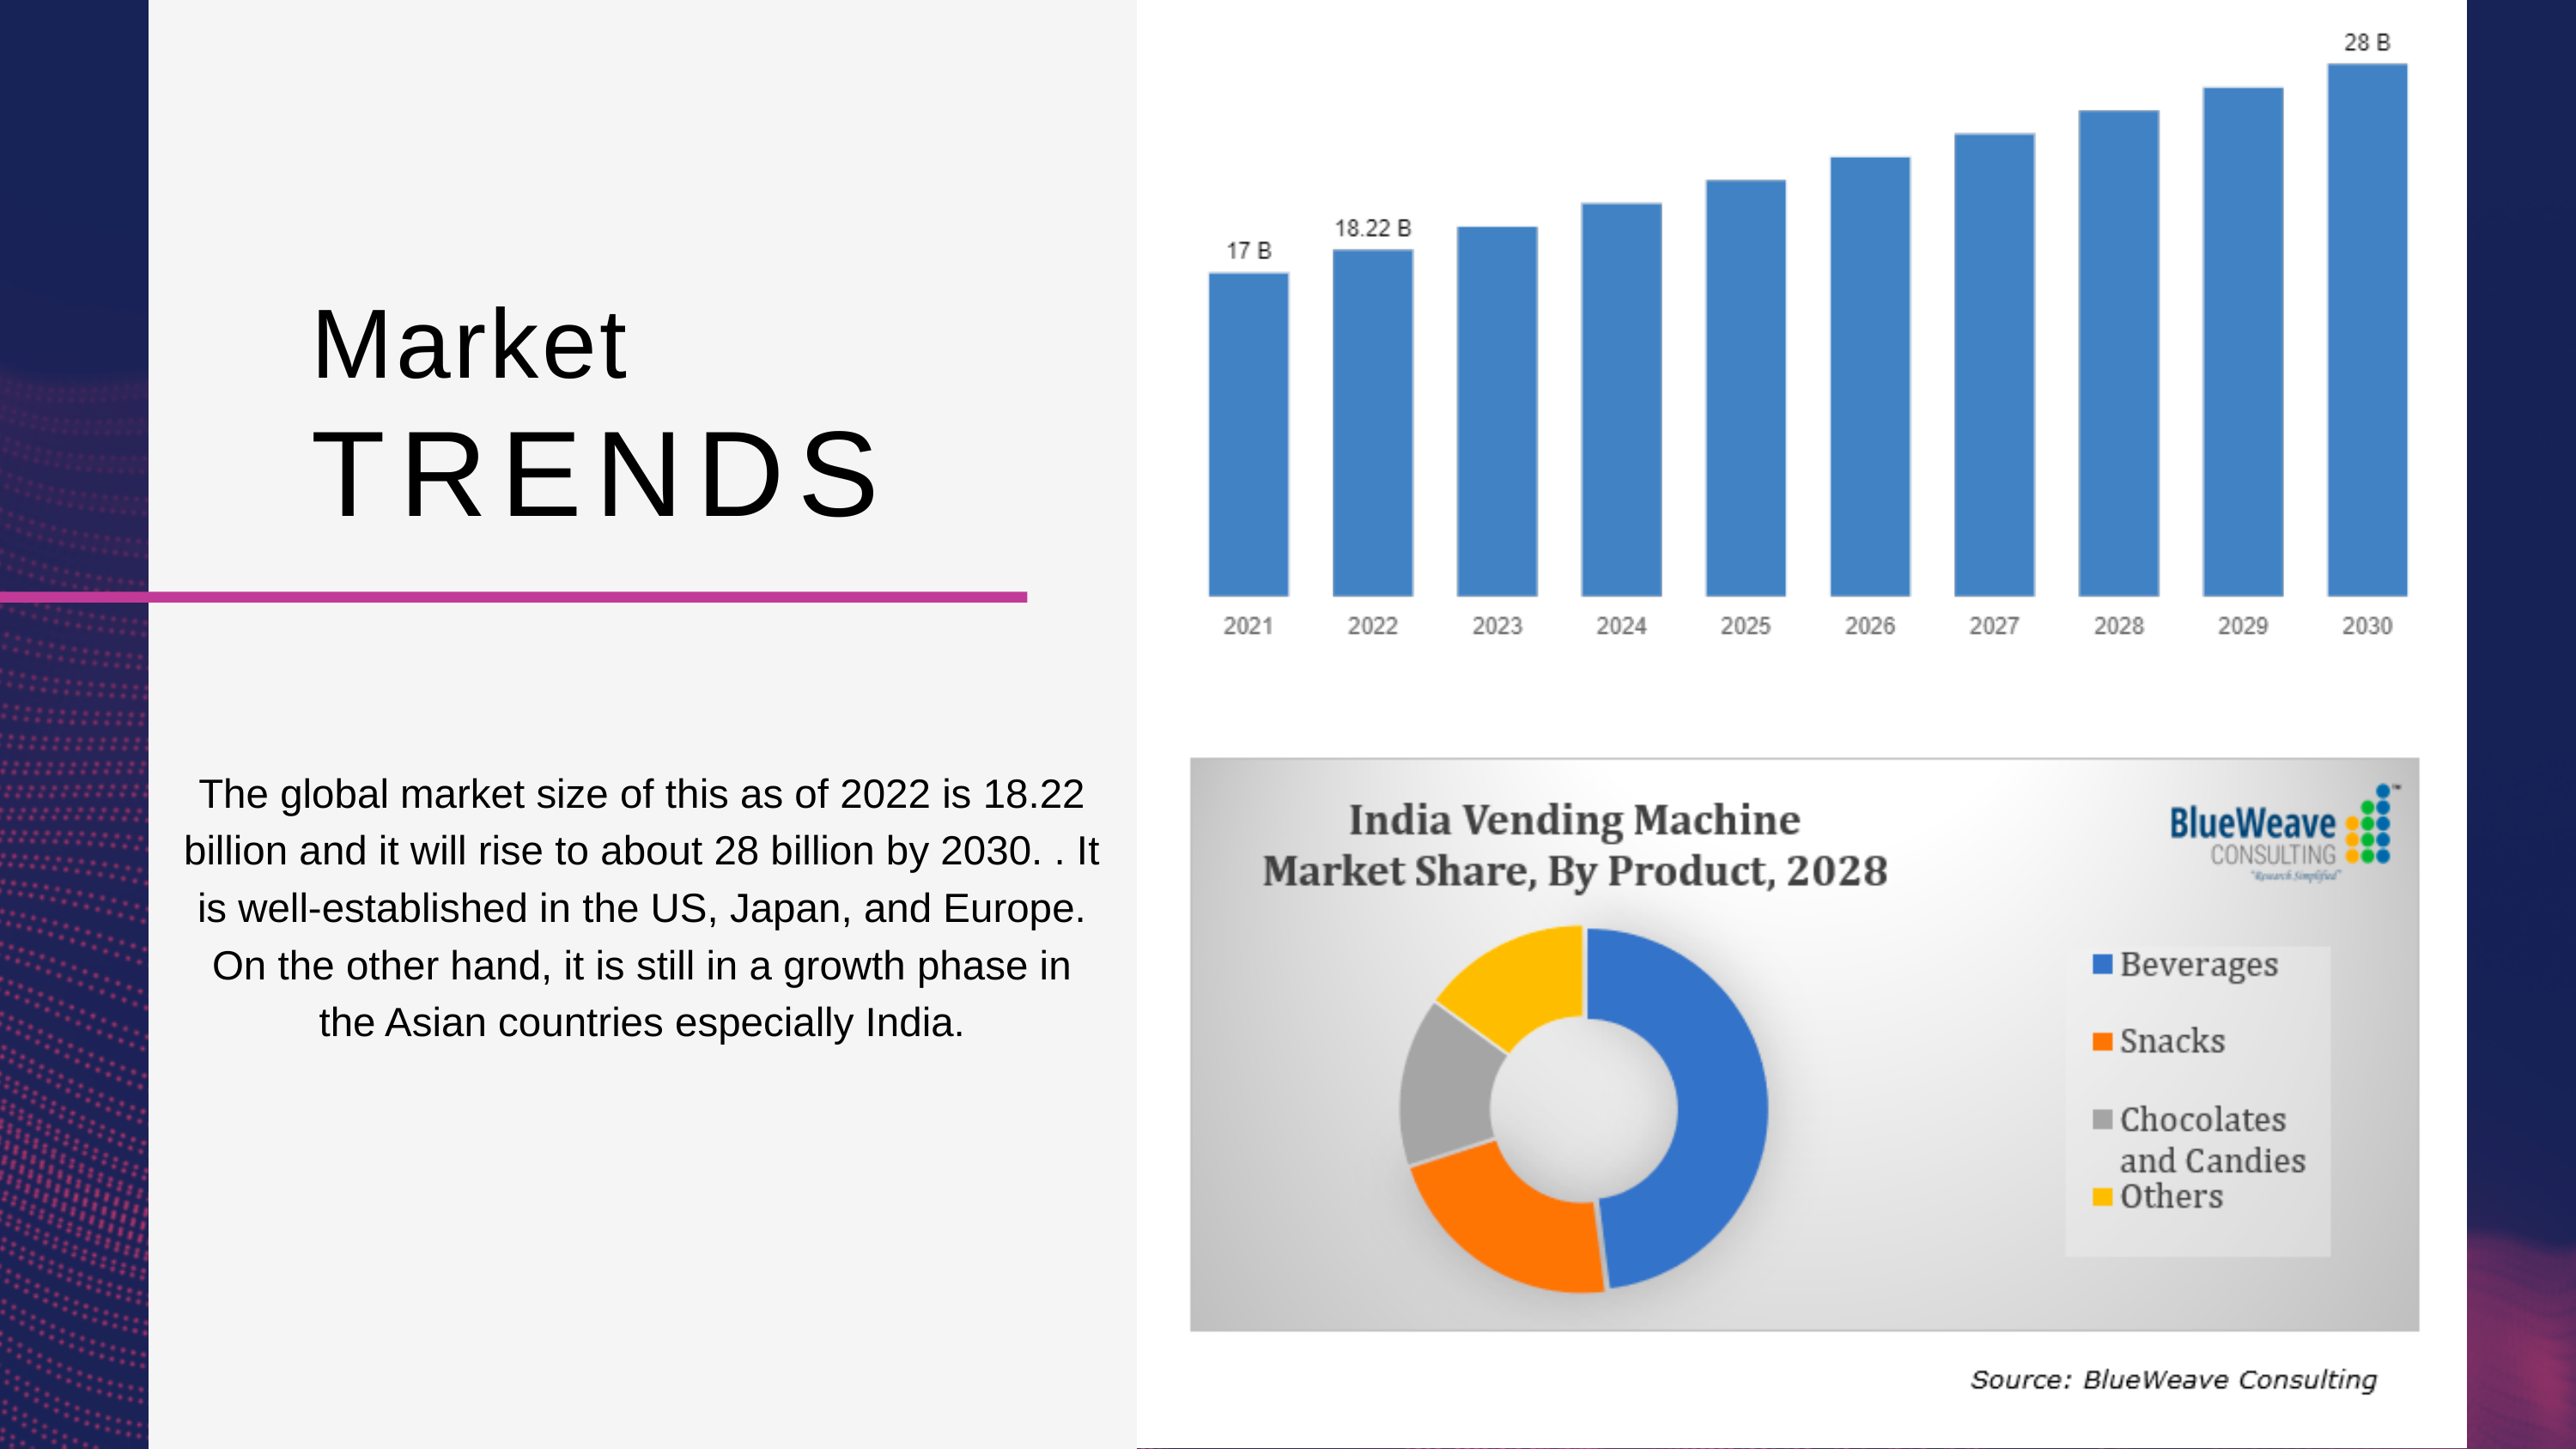

Market
TRENDS

The global market size of this as of 2022 is 18.22 billion and it will rise to about 28 billion by 2030. . It is well-established in the US, Japan, and Europe. On the other hand, it is still in a growth phase in the Asian countries especially India.